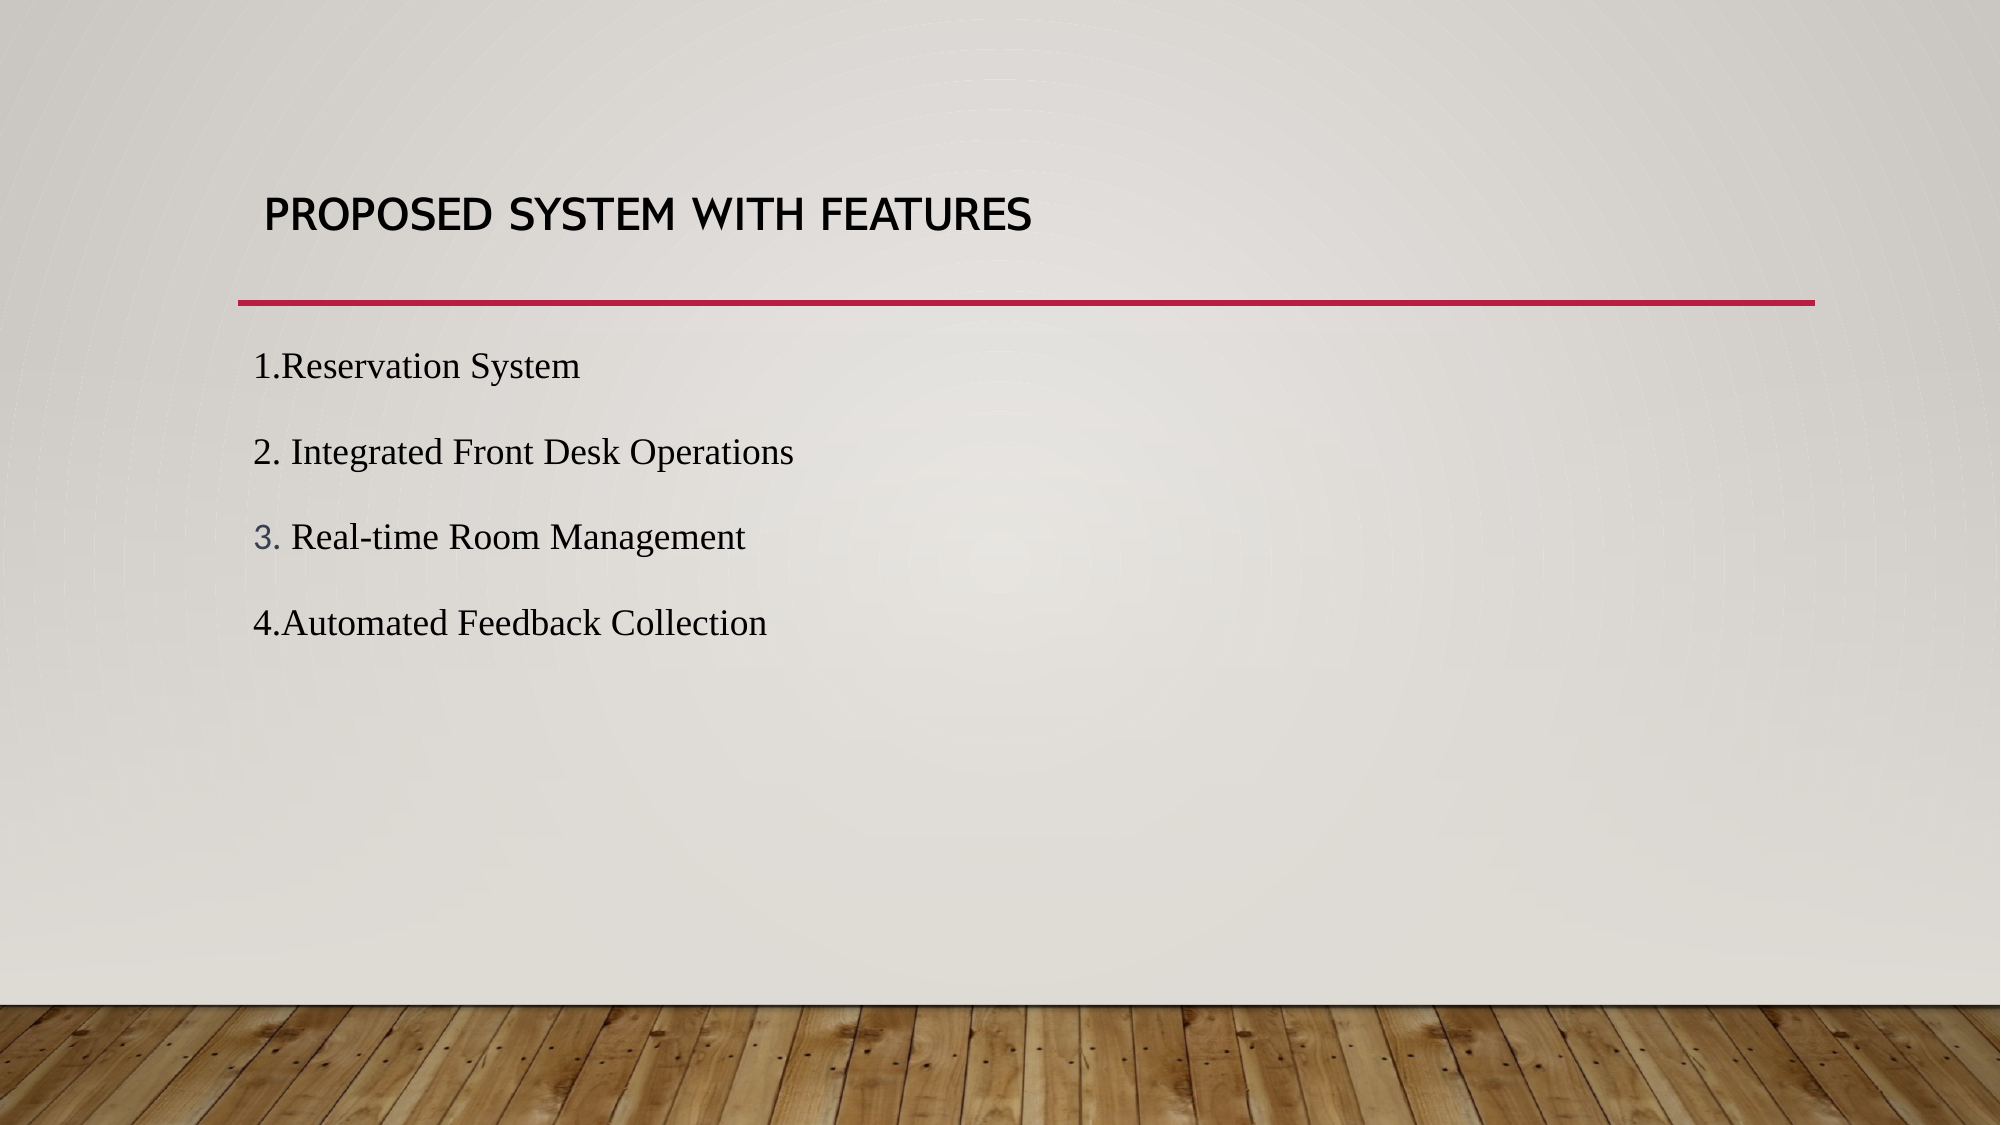

# PROPOSED SYSTEM WITH FEATURES
1.Reservation System
2. Integrated Front Desk Operations
3. Real-time Room Management
4.Automated Feedback Collection